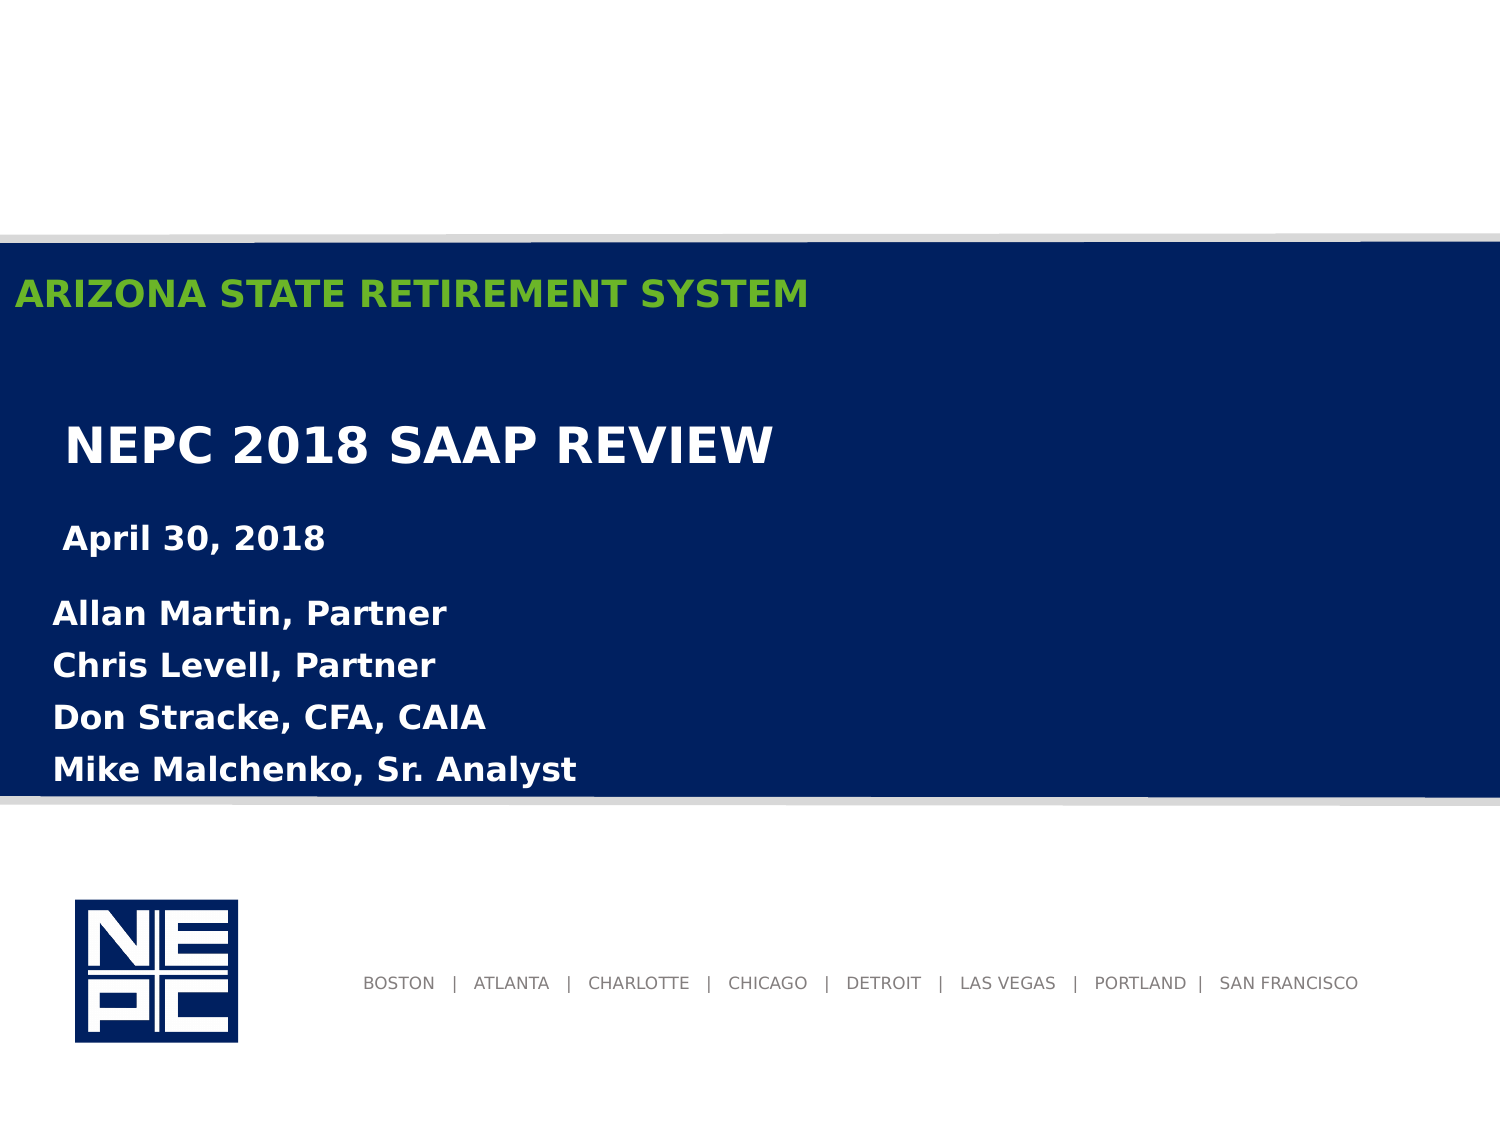

Arizona State retirement system

NEPC 2018 SAAP Review
April 30, 2018
Allan Martin, Partner
Chris Levell, Partner
Don Stracke, CFA, CAIA
Mike Malchenko, Sr. Analyst